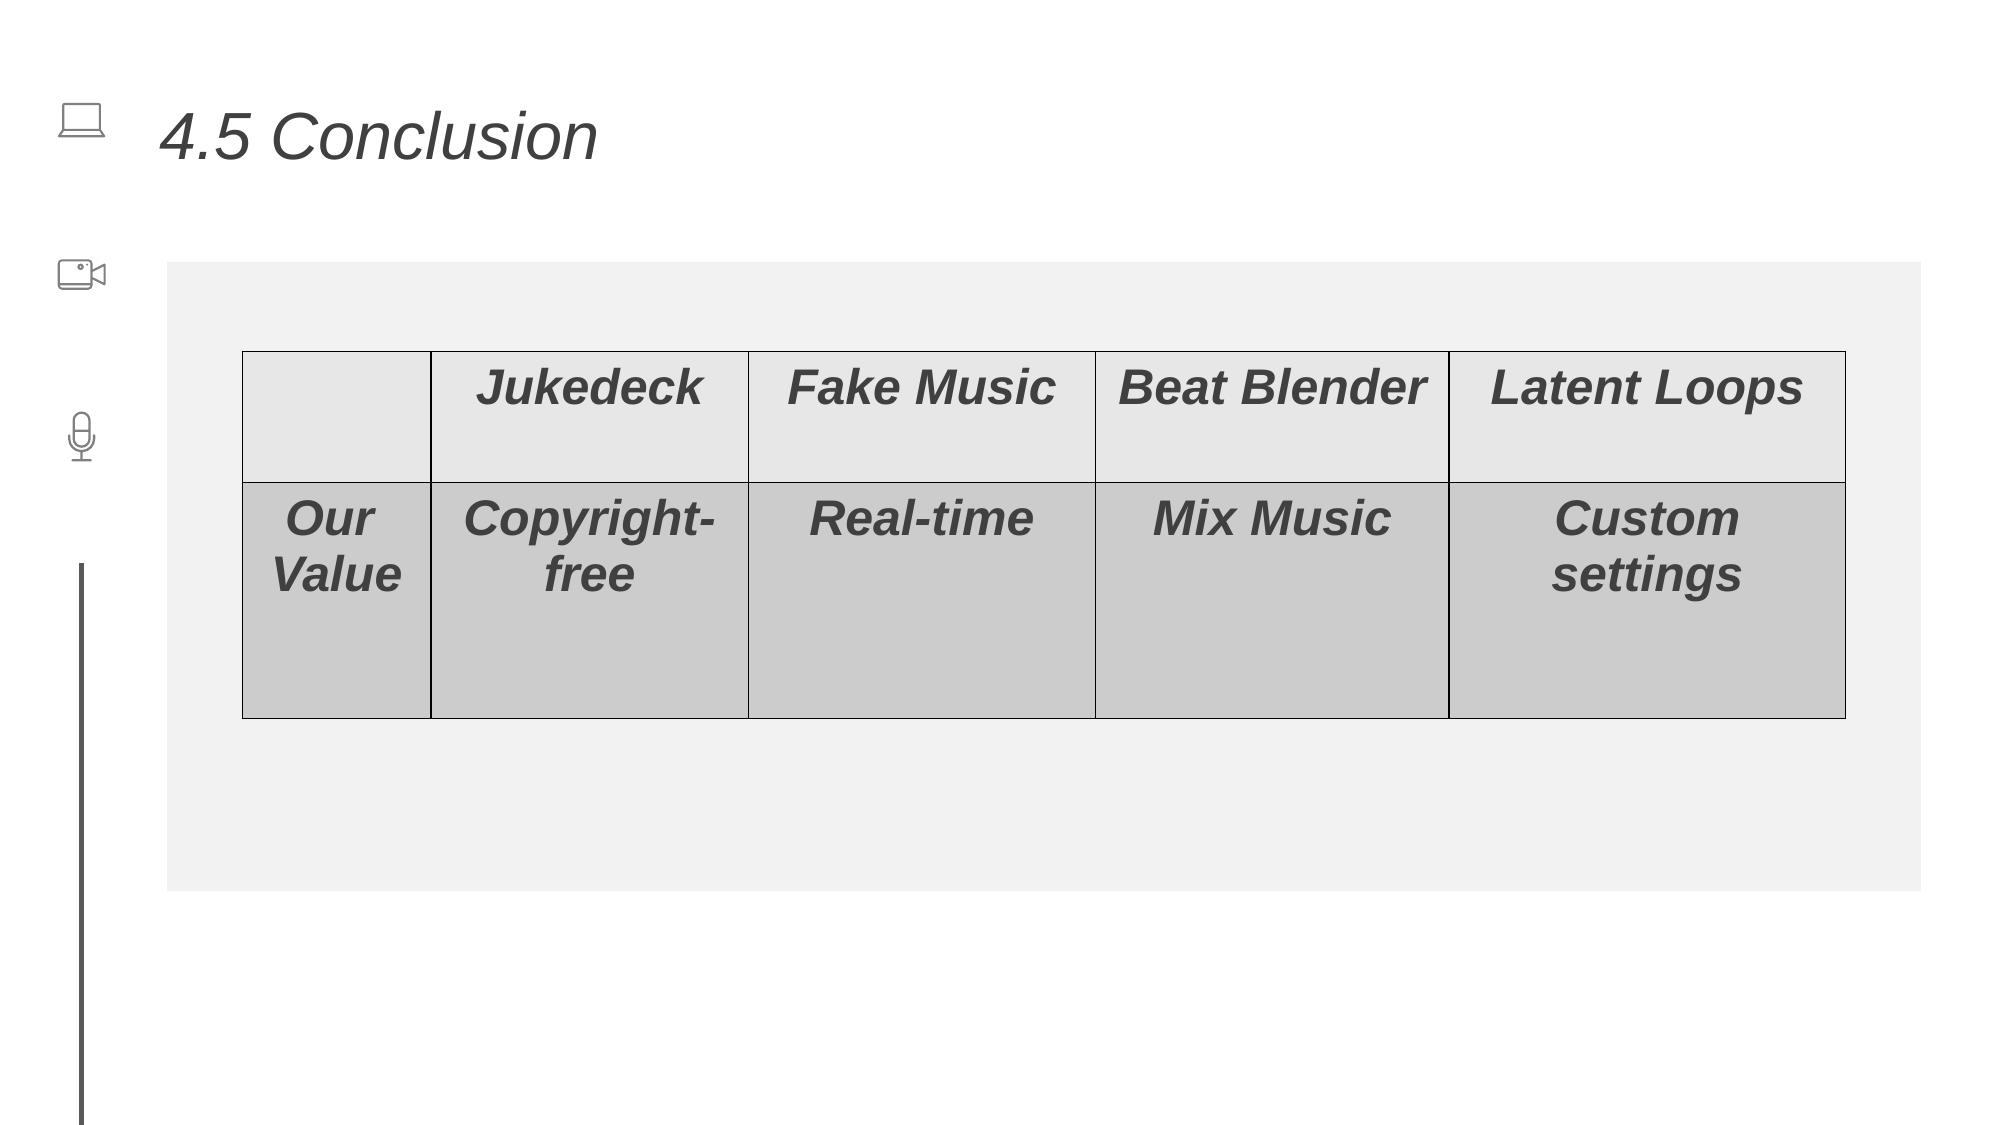

4.5 Conclusion

|  | Jukedeck | Fake Music | Beat Blender | Latent Loops |
| --- | --- | --- | --- | --- |
| Our Value | Copyright-free | Real-time | Mix Music | Custom settings |